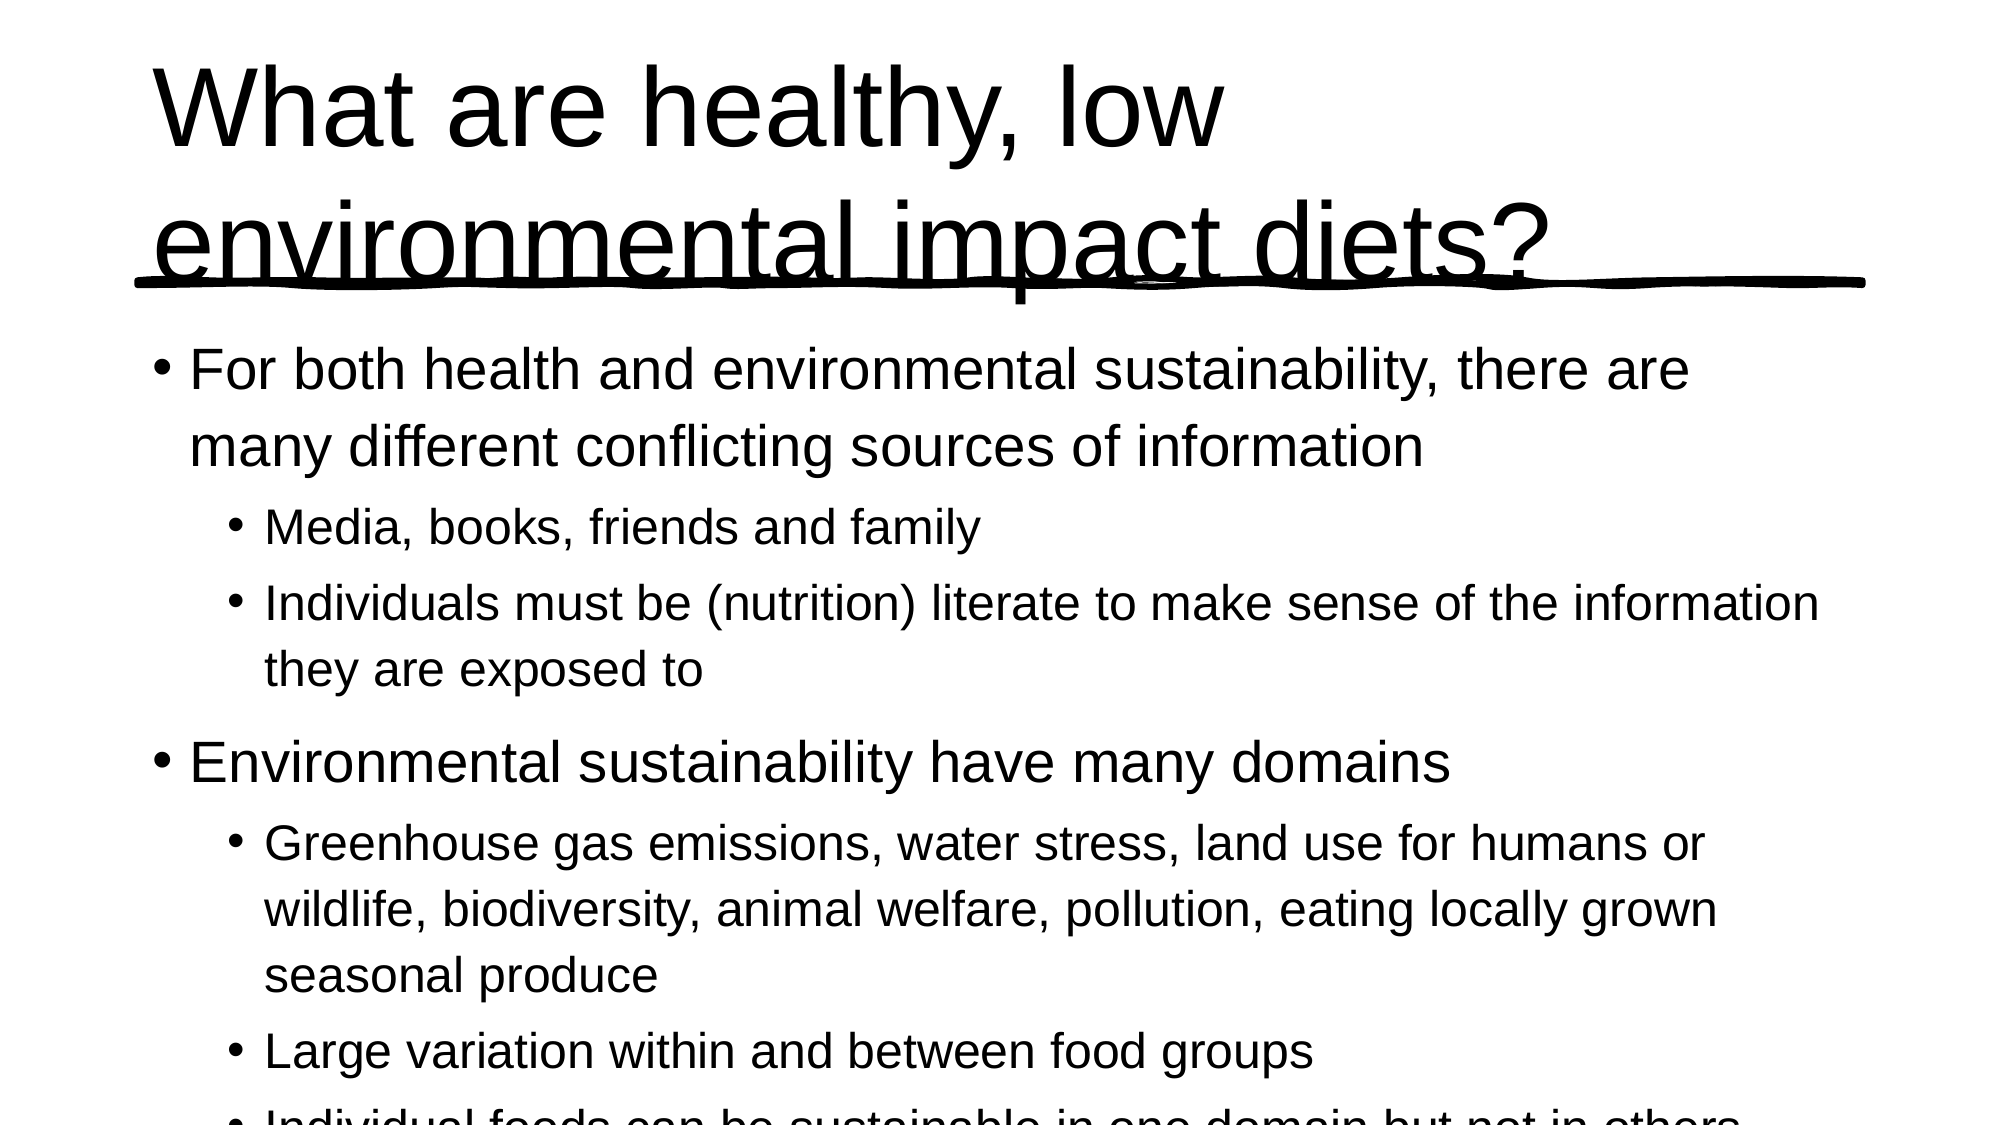

# What are healthy, low environmental impact diets?
For both health and environmental sustainability, there are many different conflicting sources of information
Media, books, friends and family
Individuals must be (nutrition) literate to make sense of the information they are exposed to
Environmental sustainability have many domains
Greenhouse gas emissions, water stress, land use for humans or wildlife, biodiversity, animal welfare, pollution, eating locally grown seasonal produce
Large variation within and between food groups
Individual foods can be sustainable in one domain but not in others